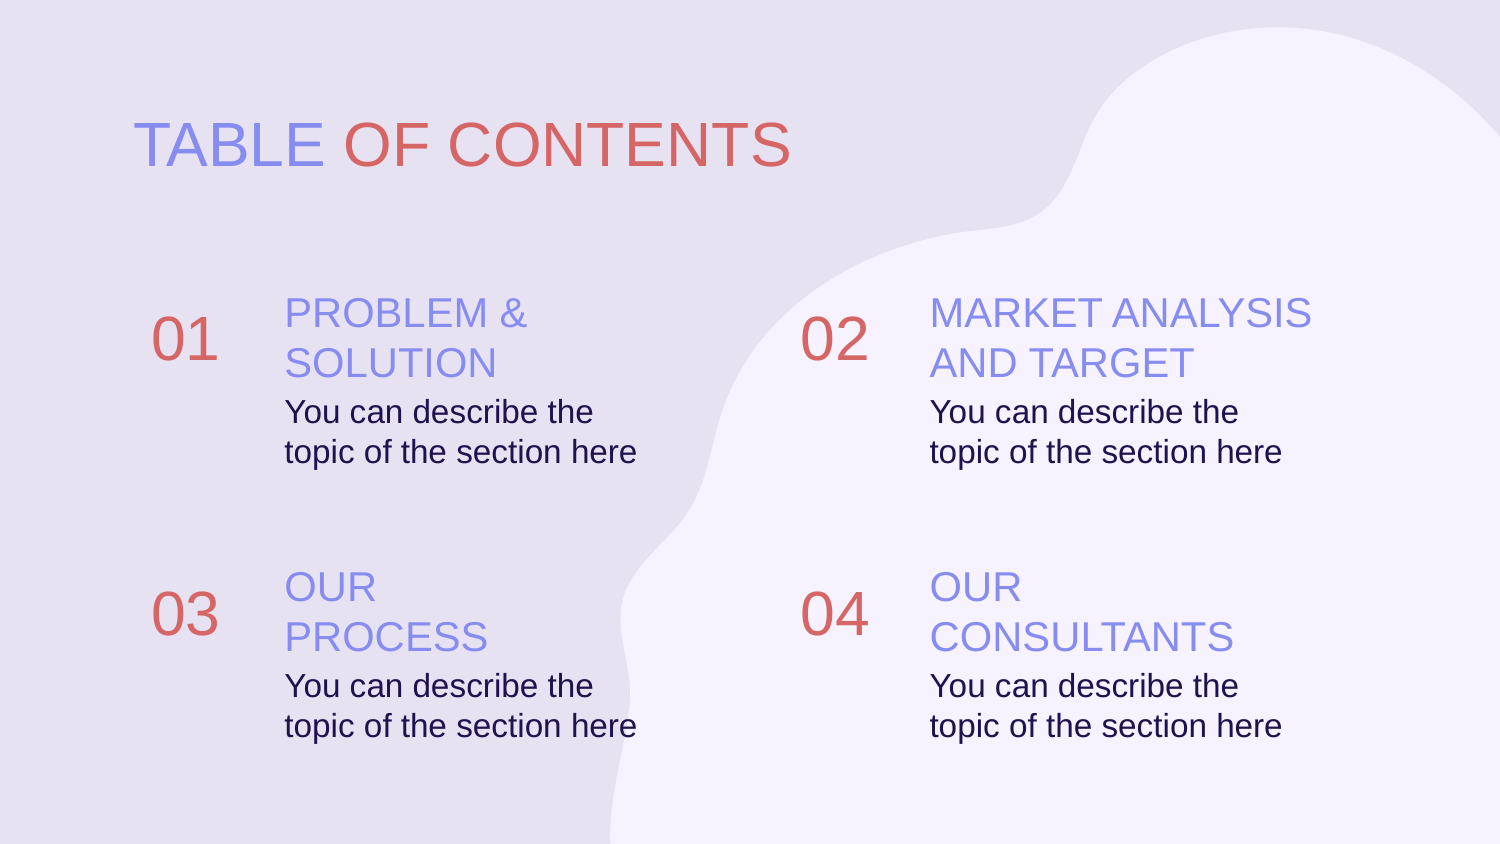

# TABLE OF CONTENTS
01
PROBLEM & SOLUTION
MARKET ANALYSIS AND TARGET
02
You can describe the topic of the section here
You can describe the topic of the section here
03
OUR PROCESS
OUR CONSULTANTS
04
You can describe the topic of the section here
You can describe the topic of the section here